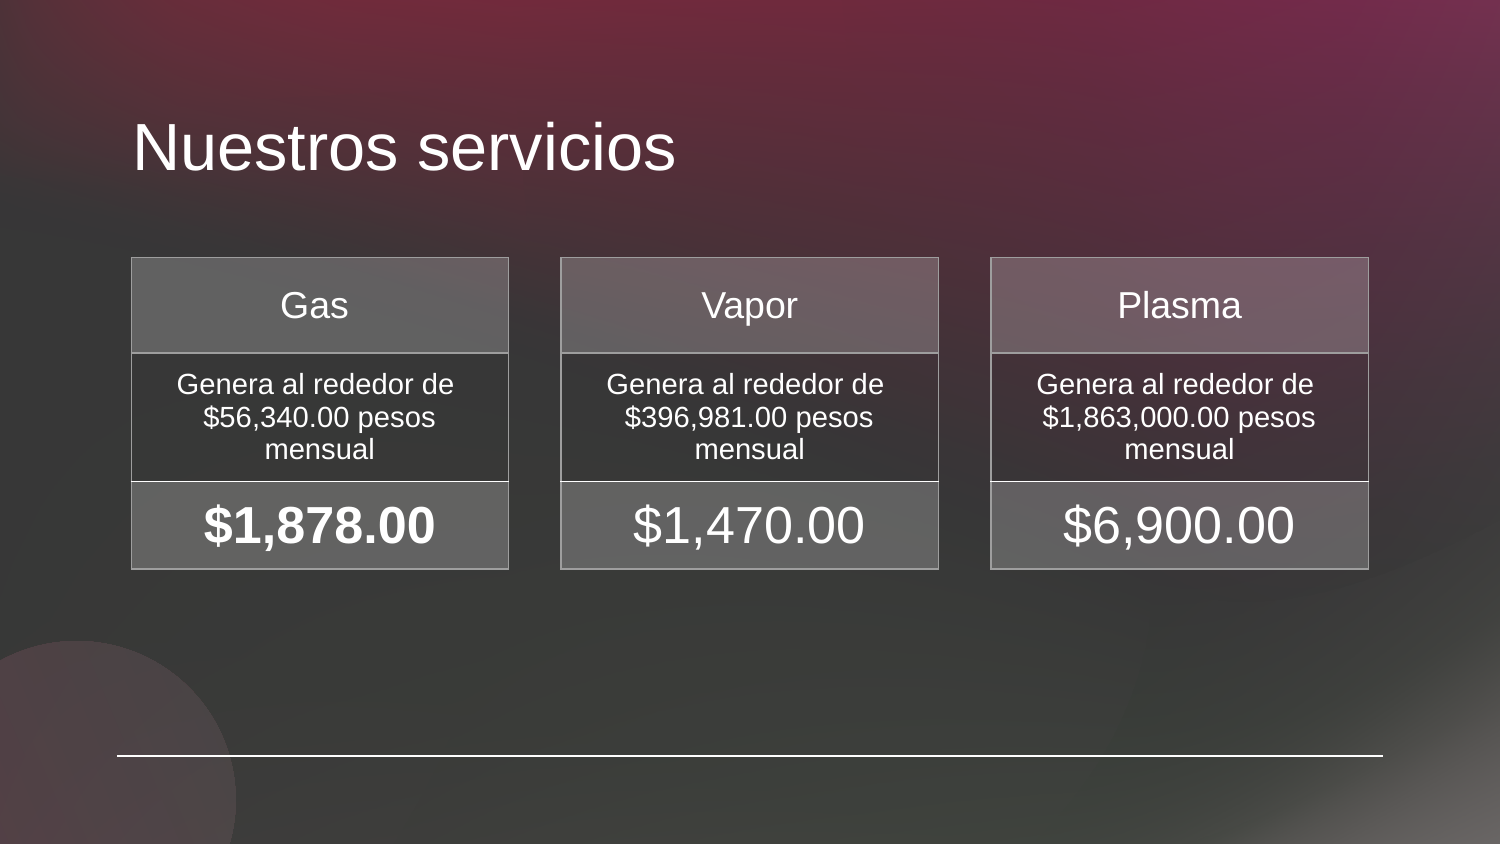

# Nuestros servicios
| Gas |
| --- |
| Genera al rededor de $56,340.00 pesos mensual |
| $1,878.00 |
| Vapor |
| --- |
| Genera al rededor de $396,981.00 pesos mensual |
| $1,470.00 |
| Plasma |
| --- |
| Genera al rededor de $1,863,000.00 pesos mensual |
| $6,900.00 |